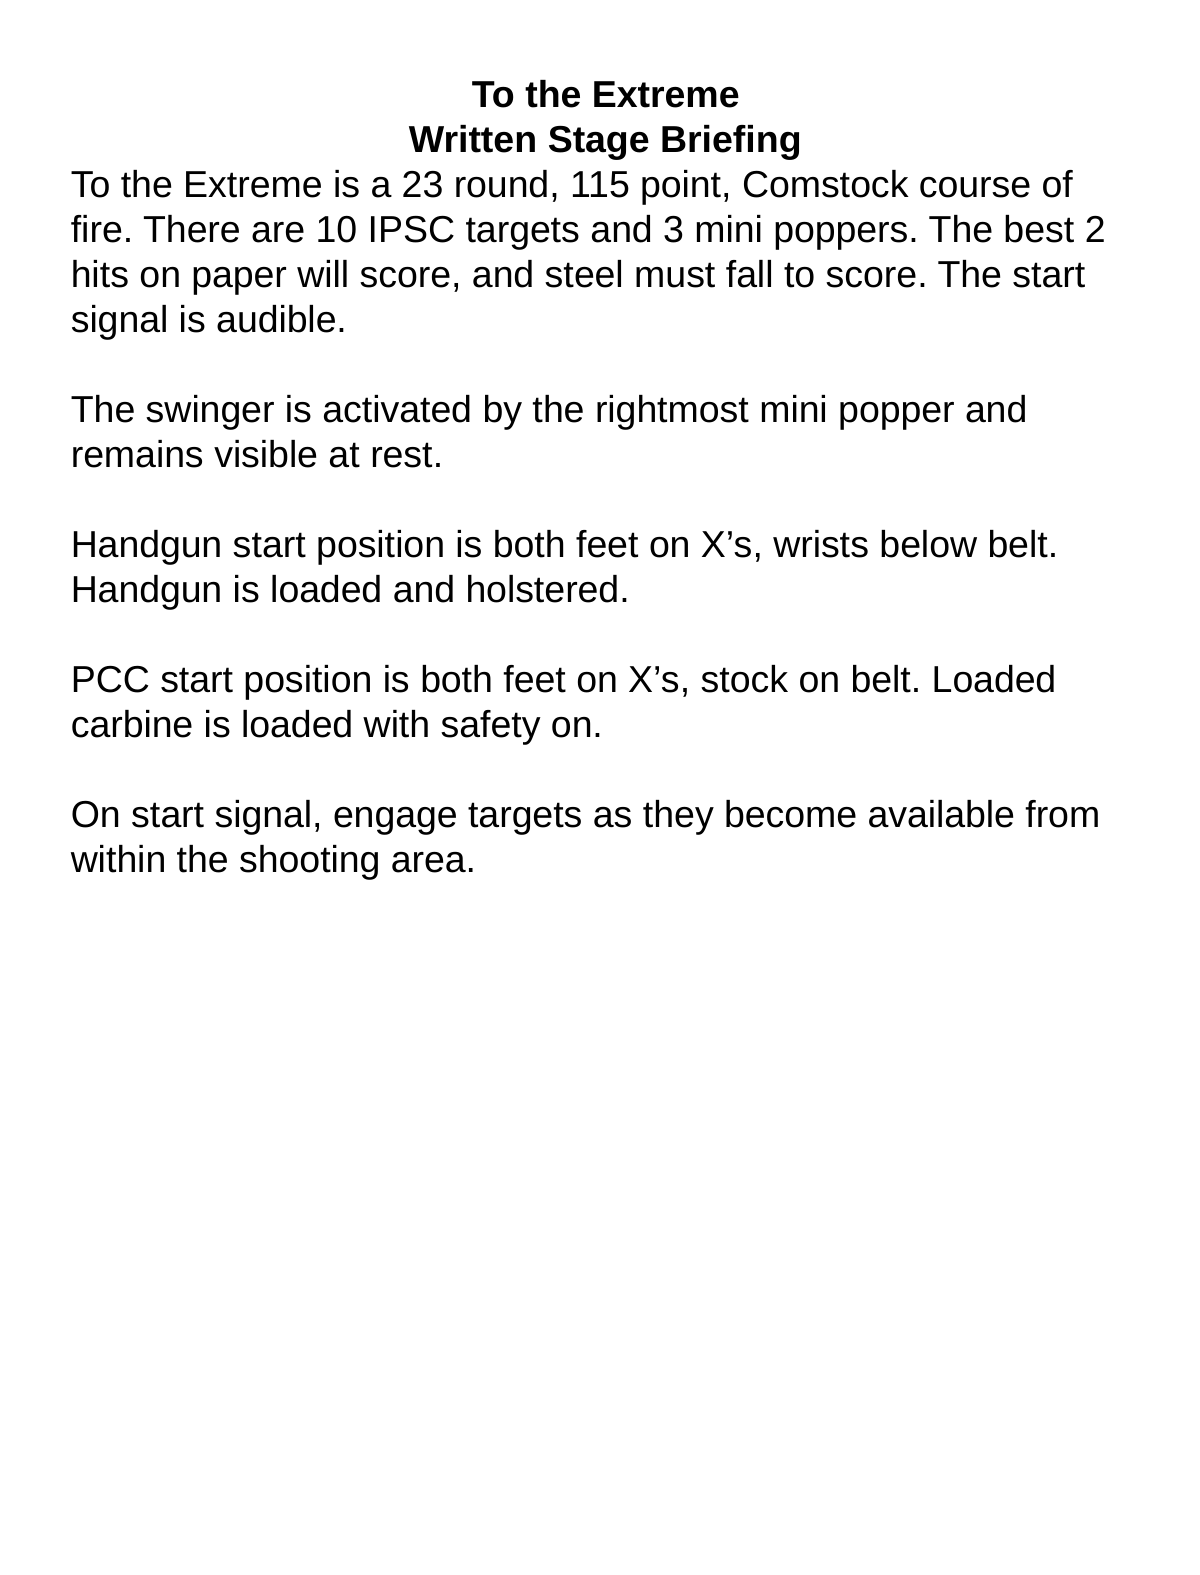

To the Extreme
Written Stage Briefing
To the Extreme is a 23 round, 115 point, Comstock course of fire. There are 10 IPSC targets and 3 mini poppers. The best 2 hits on paper will score, and steel must fall to score. The start signal is audible.

The swinger is activated by the rightmost mini popper and remains visible at rest.

Handgun start position is both feet on X’s, wrists below belt. Handgun is loaded and holstered.

PCC start position is both feet on X’s, stock on belt. Loaded carbine is loaded with safety on.

On start signal, engage targets as they become available from within the shooting area.